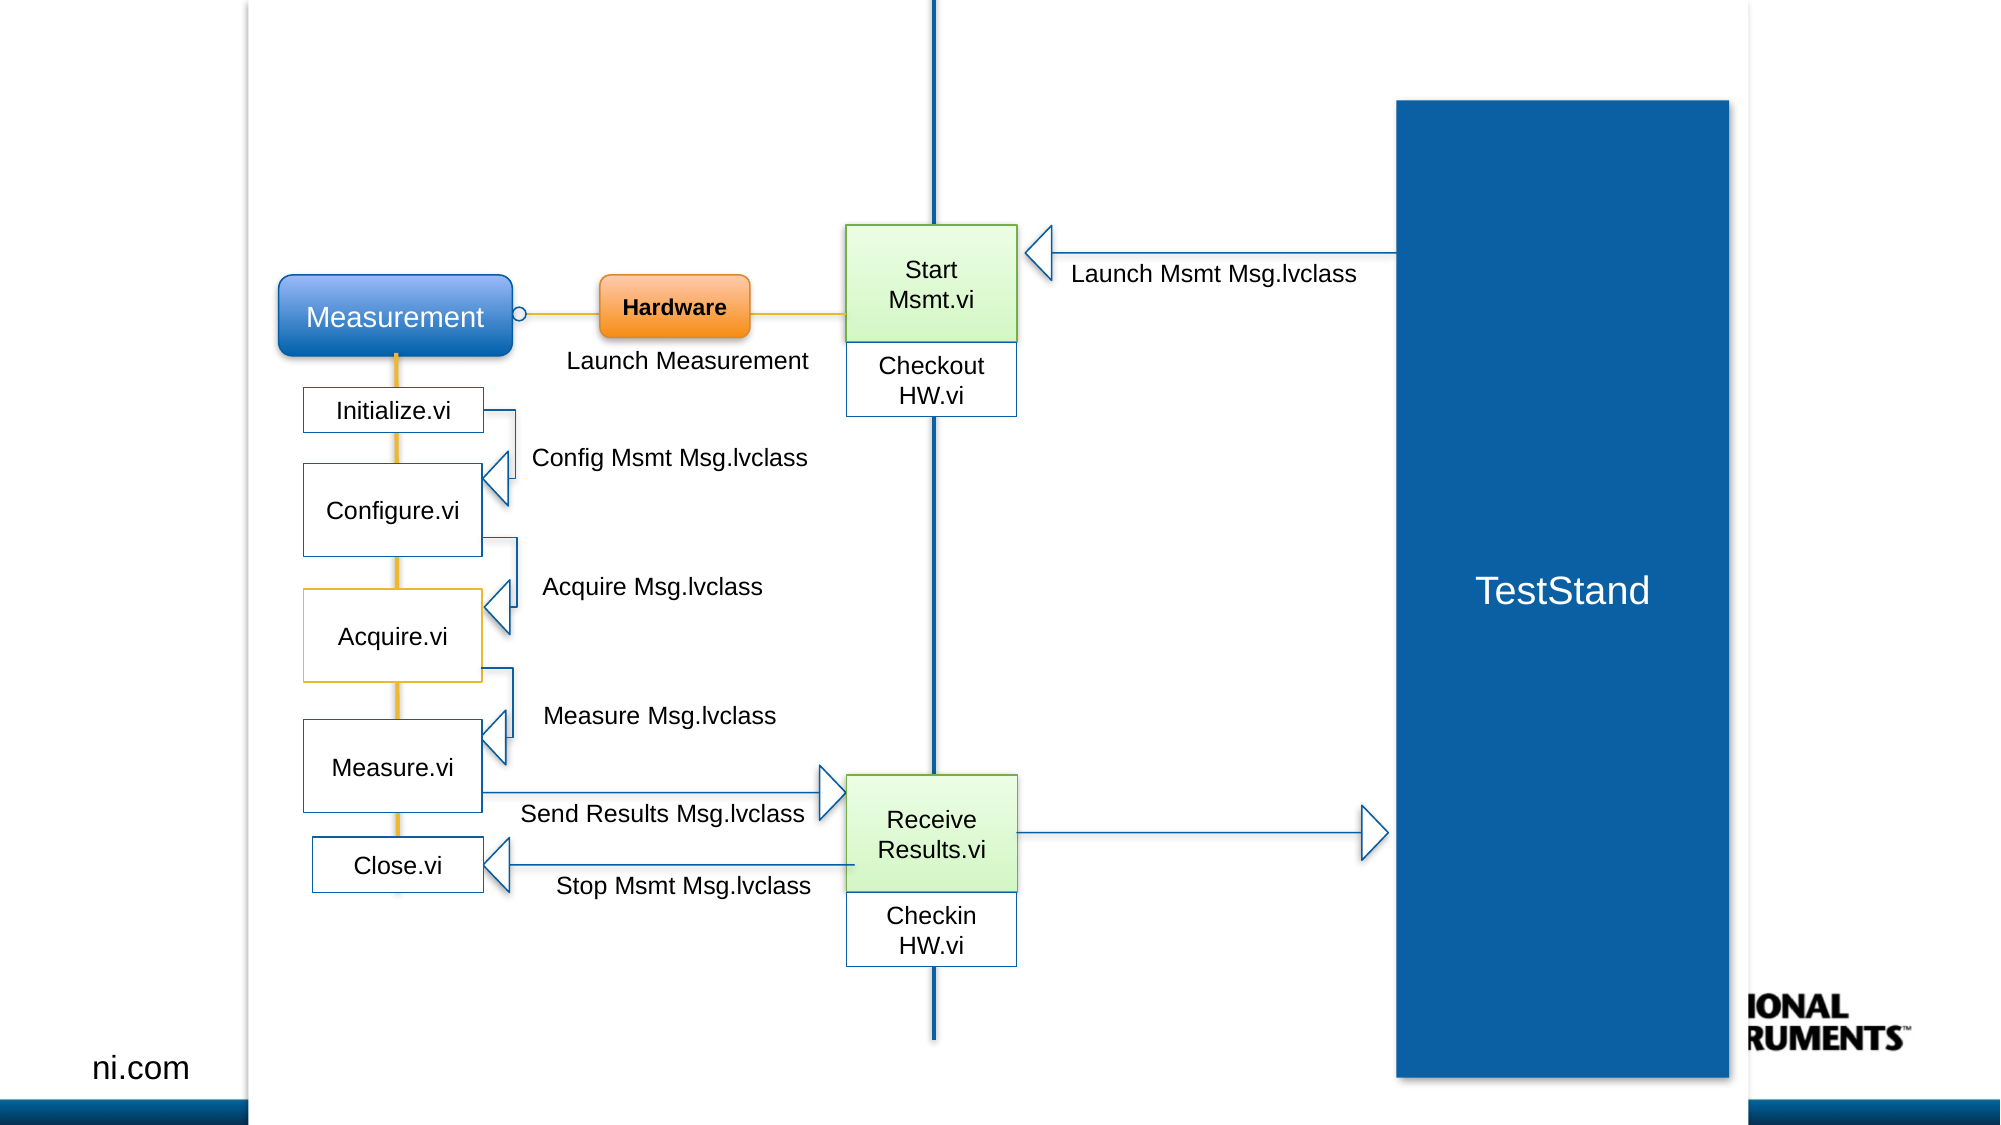

TestStand
Start Msmt.vi

Launch Msmt Msg.lvclass
Measurement

Launch Measurement
Hardware
Checkout HW.vi
Initialize.vi
Config Msmt Msg.lvclass
Configure.vi

Acquire Msg.lvclass
Acquire.vi

Measure Msg.lvclass
Measure.vi

Receive Results.vi
Send Results Msg.lvclass
Close.vi

Stop Msmt Msg.lvclass
Checkin HW.vi